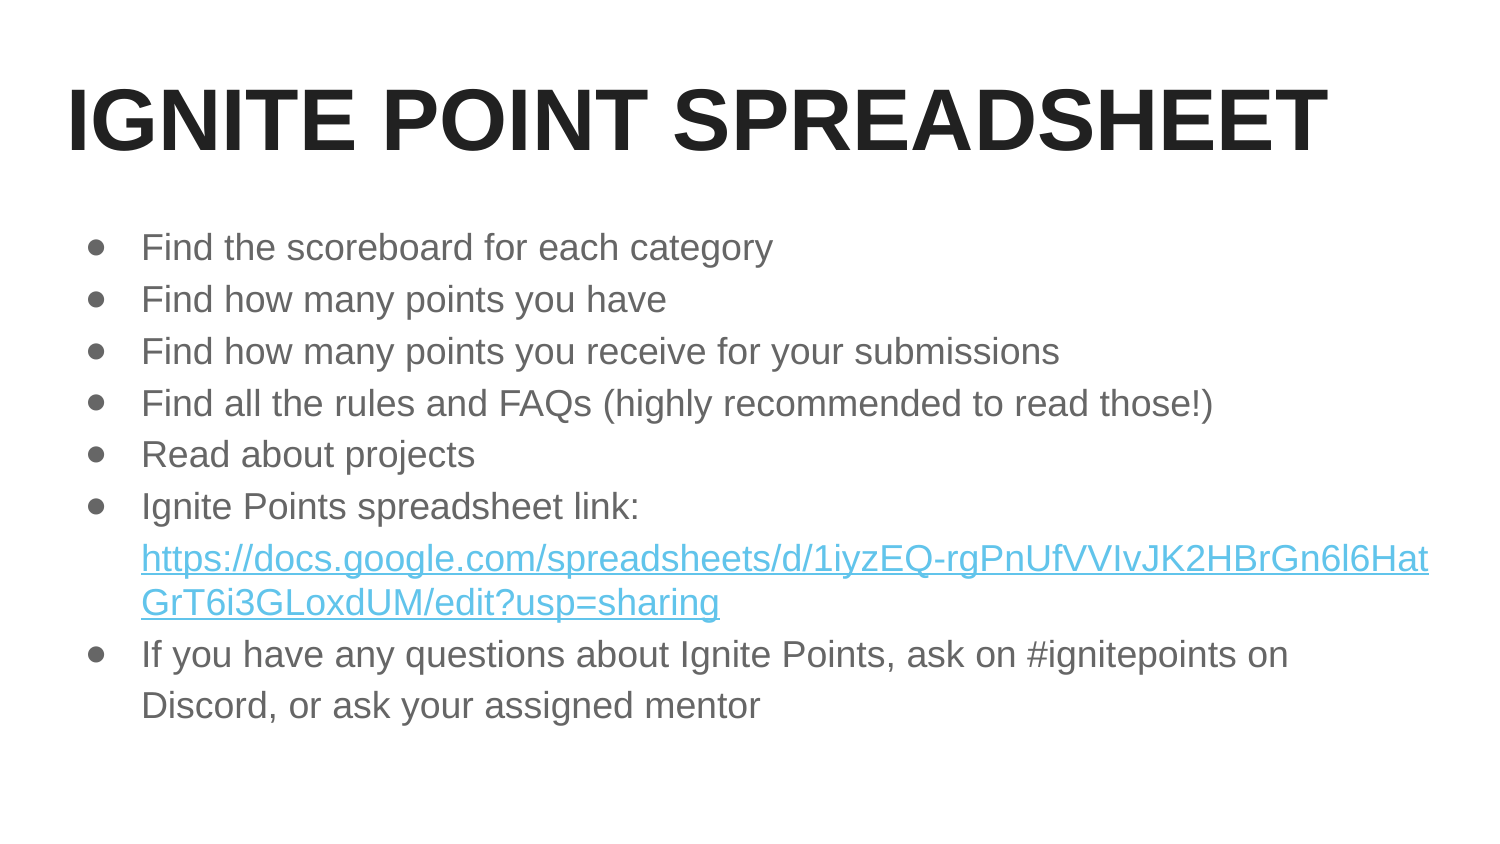

# IGNITE POINT SPREADSHEET
Find the scoreboard for each category
Find how many points you have
Find how many points you receive for your submissions
Find all the rules and FAQs (highly recommended to read those!)
Read about projects
Ignite Points spreadsheet link: https://docs.google.com/spreadsheets/d/1iyzEQ-rgPnUfVVIvJK2HBrGn6l6HatGrT6i3GLoxdUM/edit?usp=sharing
If you have any questions about Ignite Points, ask on #ignitepoints on Discord, or ask your assigned mentor